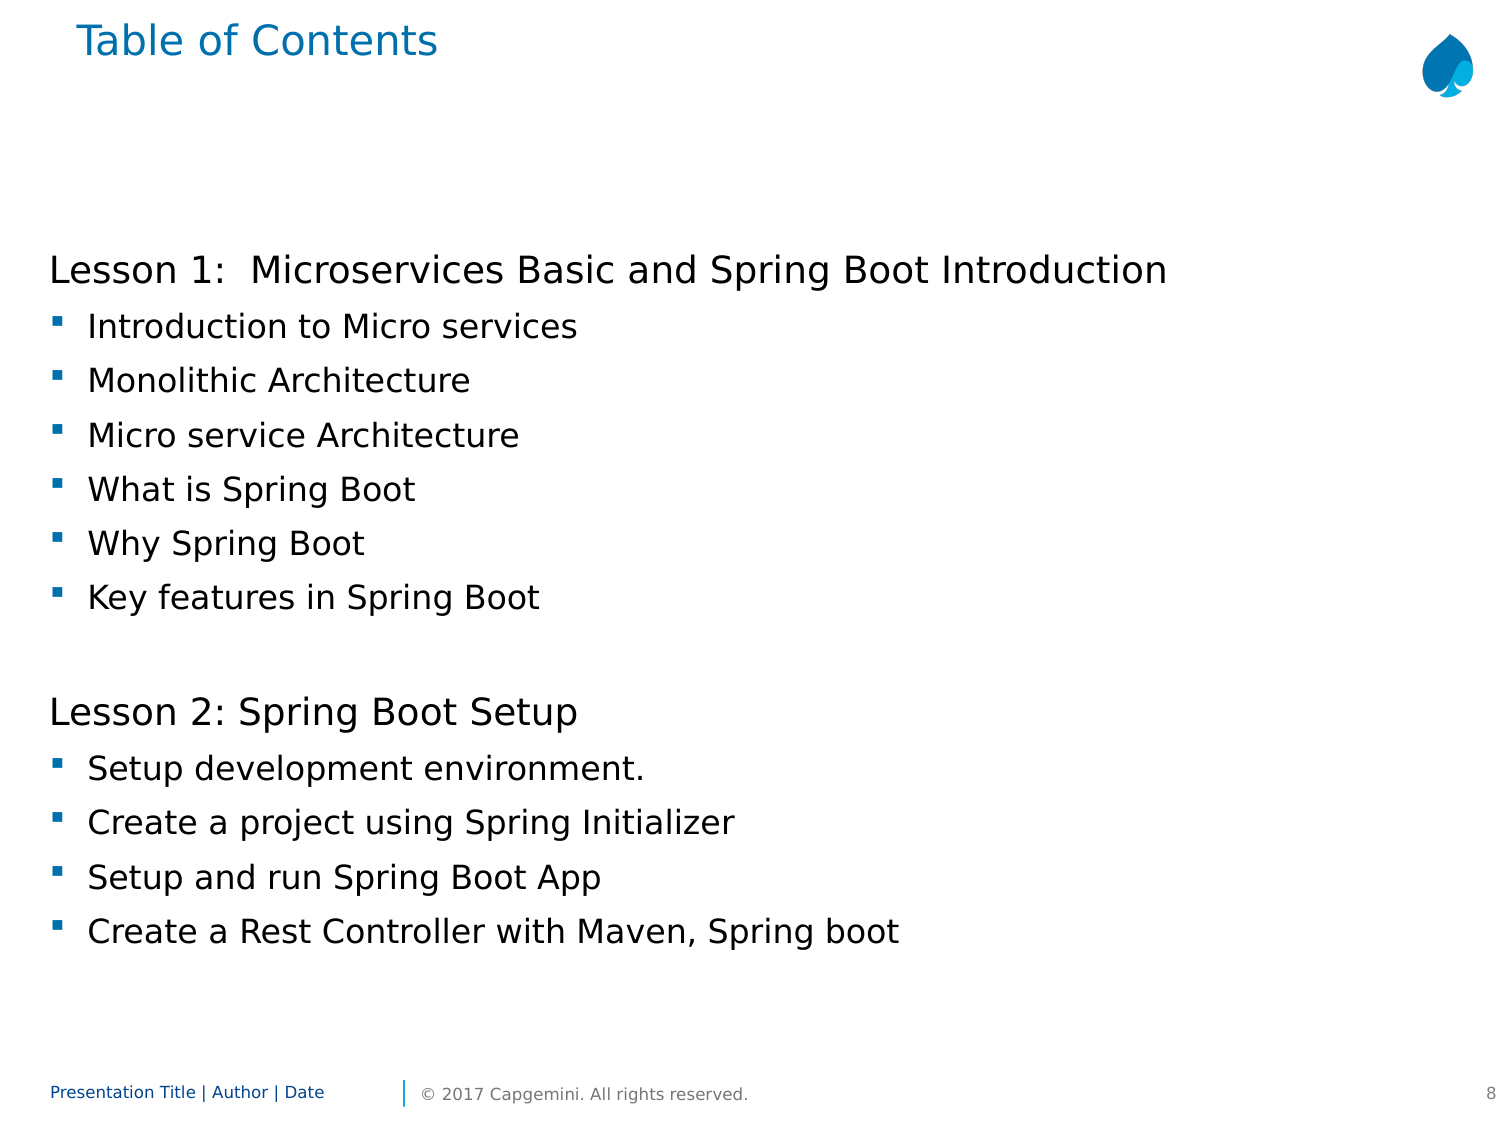

Table of Contents
Lesson 1:  Microservices Basic and Spring Boot Introduction
Introduction to Micro services
Monolithic Architecture
Micro service Architecture
What is Spring Boot
Why Spring Boot
Key features in Spring Boot

Lesson 2: Spring Boot Setup
Setup development environment.
Create a project using Spring Initializer
Setup and run Spring Boot App
Create a Rest Controller with Maven, Spring boot